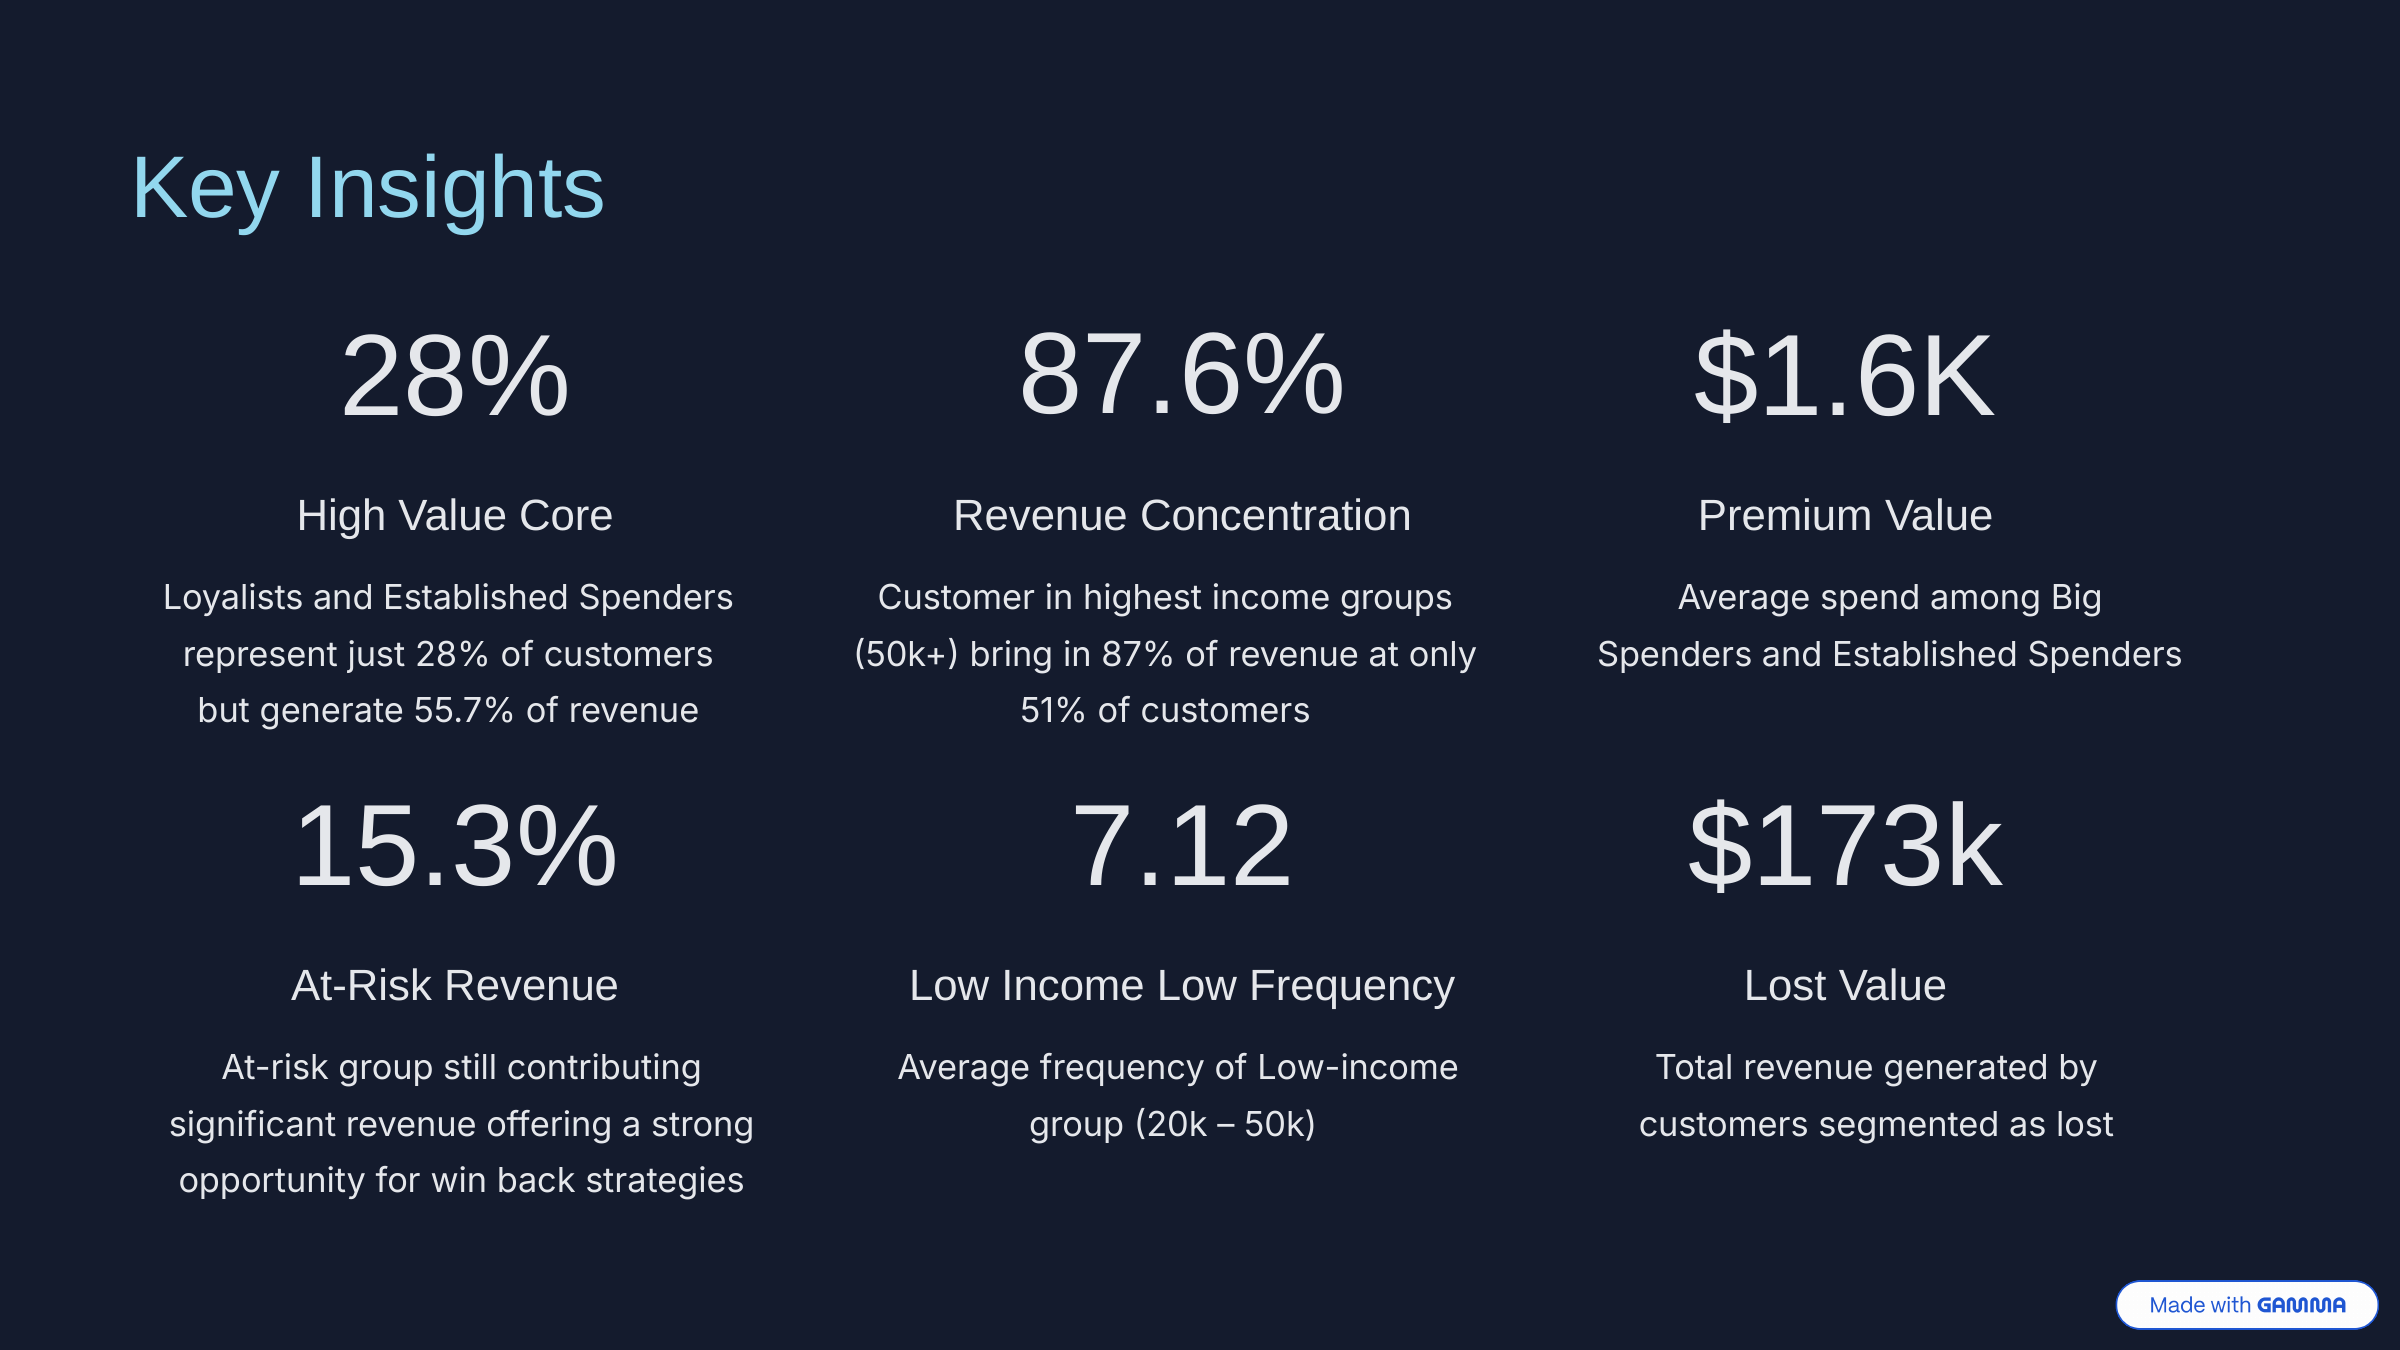

Key Insights
87.6%
28%
$1.6K
High Value Core
Revenue Concentration
Premium Value
Loyalists and Established Spenders represent just 28% of customers but generate 55.7% of revenue
Customer in highest income groups (50k+) bring in 87% of revenue at only 51% of customers
Average spend among Big Spenders and Established Spenders
15.3%
7.12
$173k
At-Risk Revenue
Low Income Low Frequency
Lost Value
At-risk group still contributing significant revenue offering a strong opportunity for win back strategies
Average frequency of Low-income group (20k – 50k)
Total revenue generated by customers segmented as lost